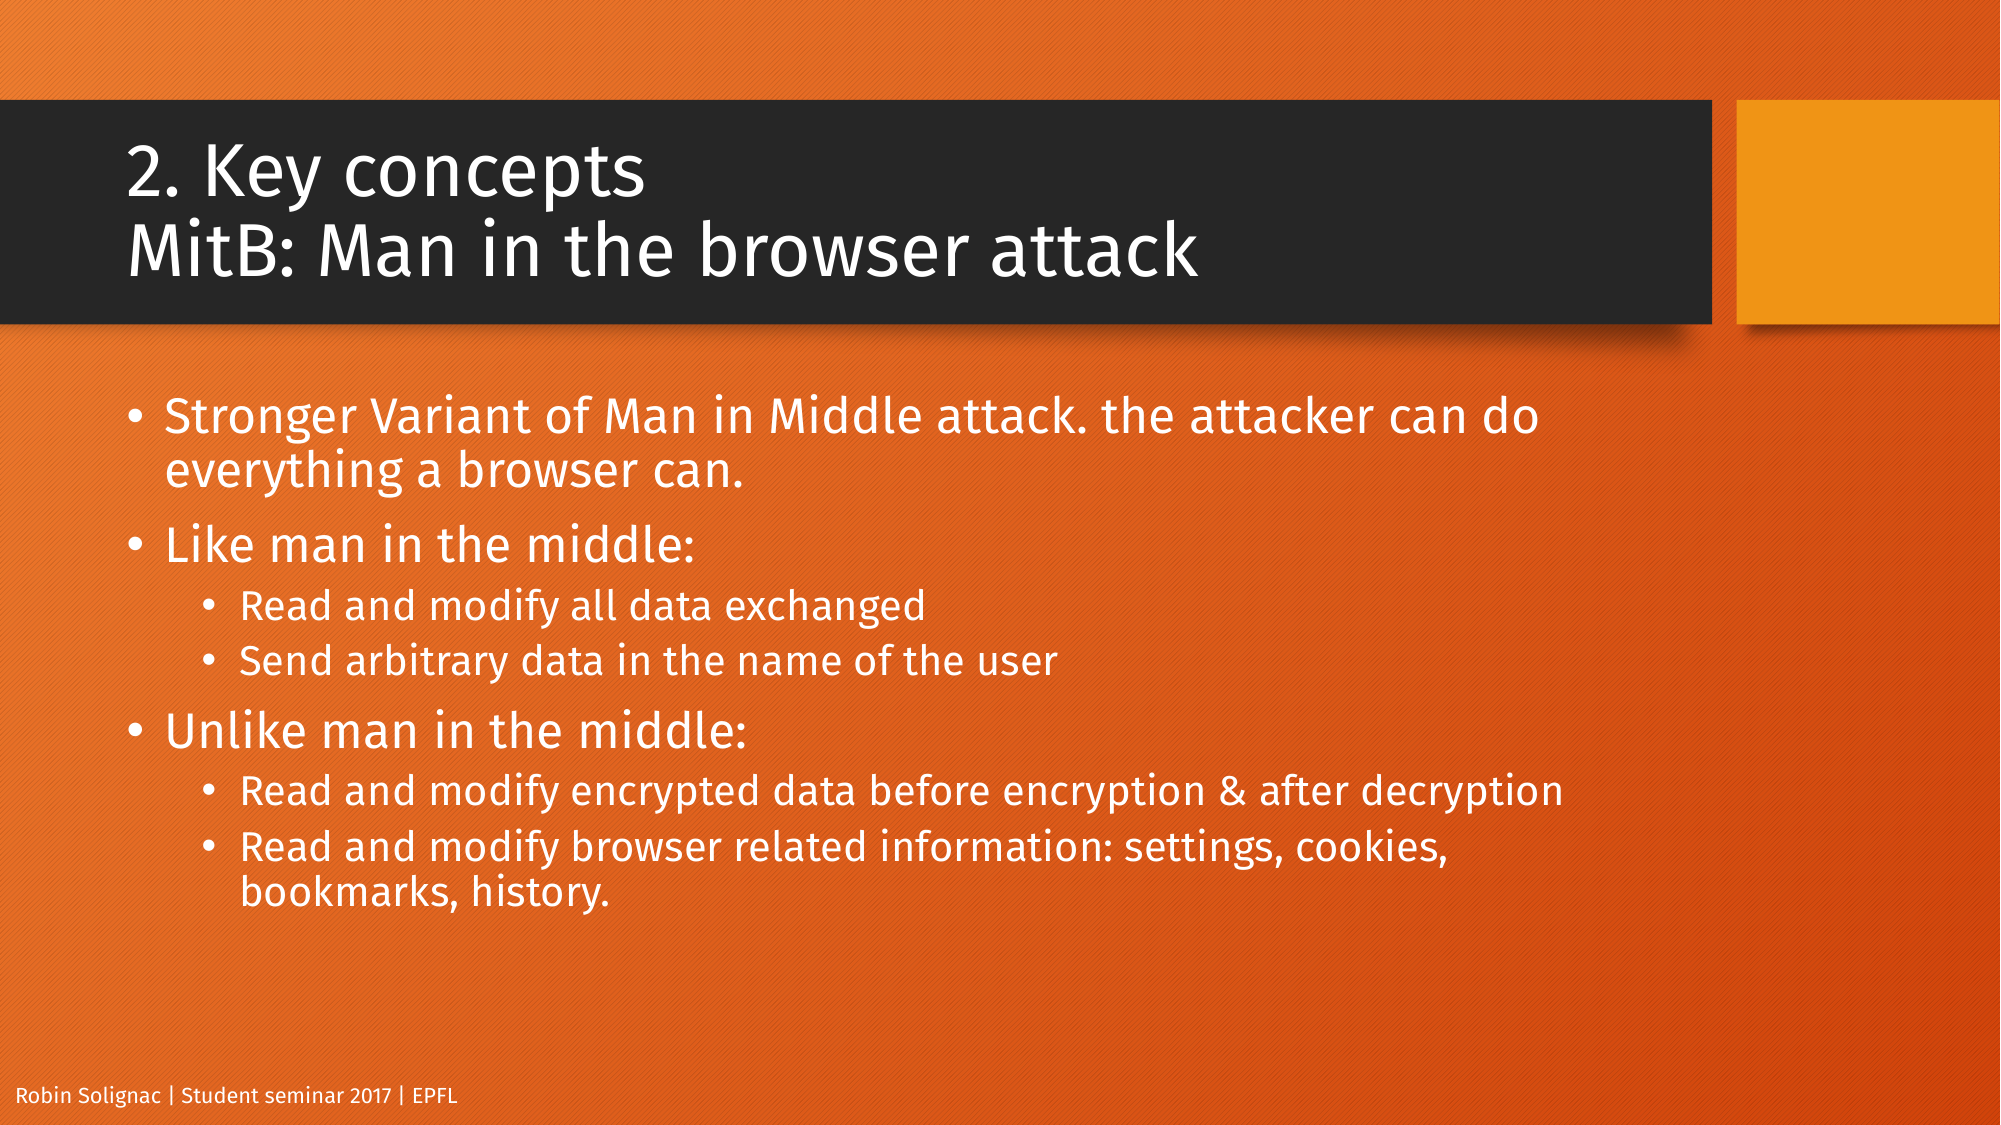

# 2. Key concepts MitB: Man in the browser attack
Stronger Variant of Man in Middle attack. the attacker can do everything a browser can.
Like man in the middle:
Read and modify all data exchanged
Send arbitrary data in the name of the user
Unlike man in the middle:
Read and modify encrypted data before encryption & after decryption
Read and modify browser related information: settings, cookies, bookmarks, history.

Robin Solignac | Student seminar 2017 | EPFL